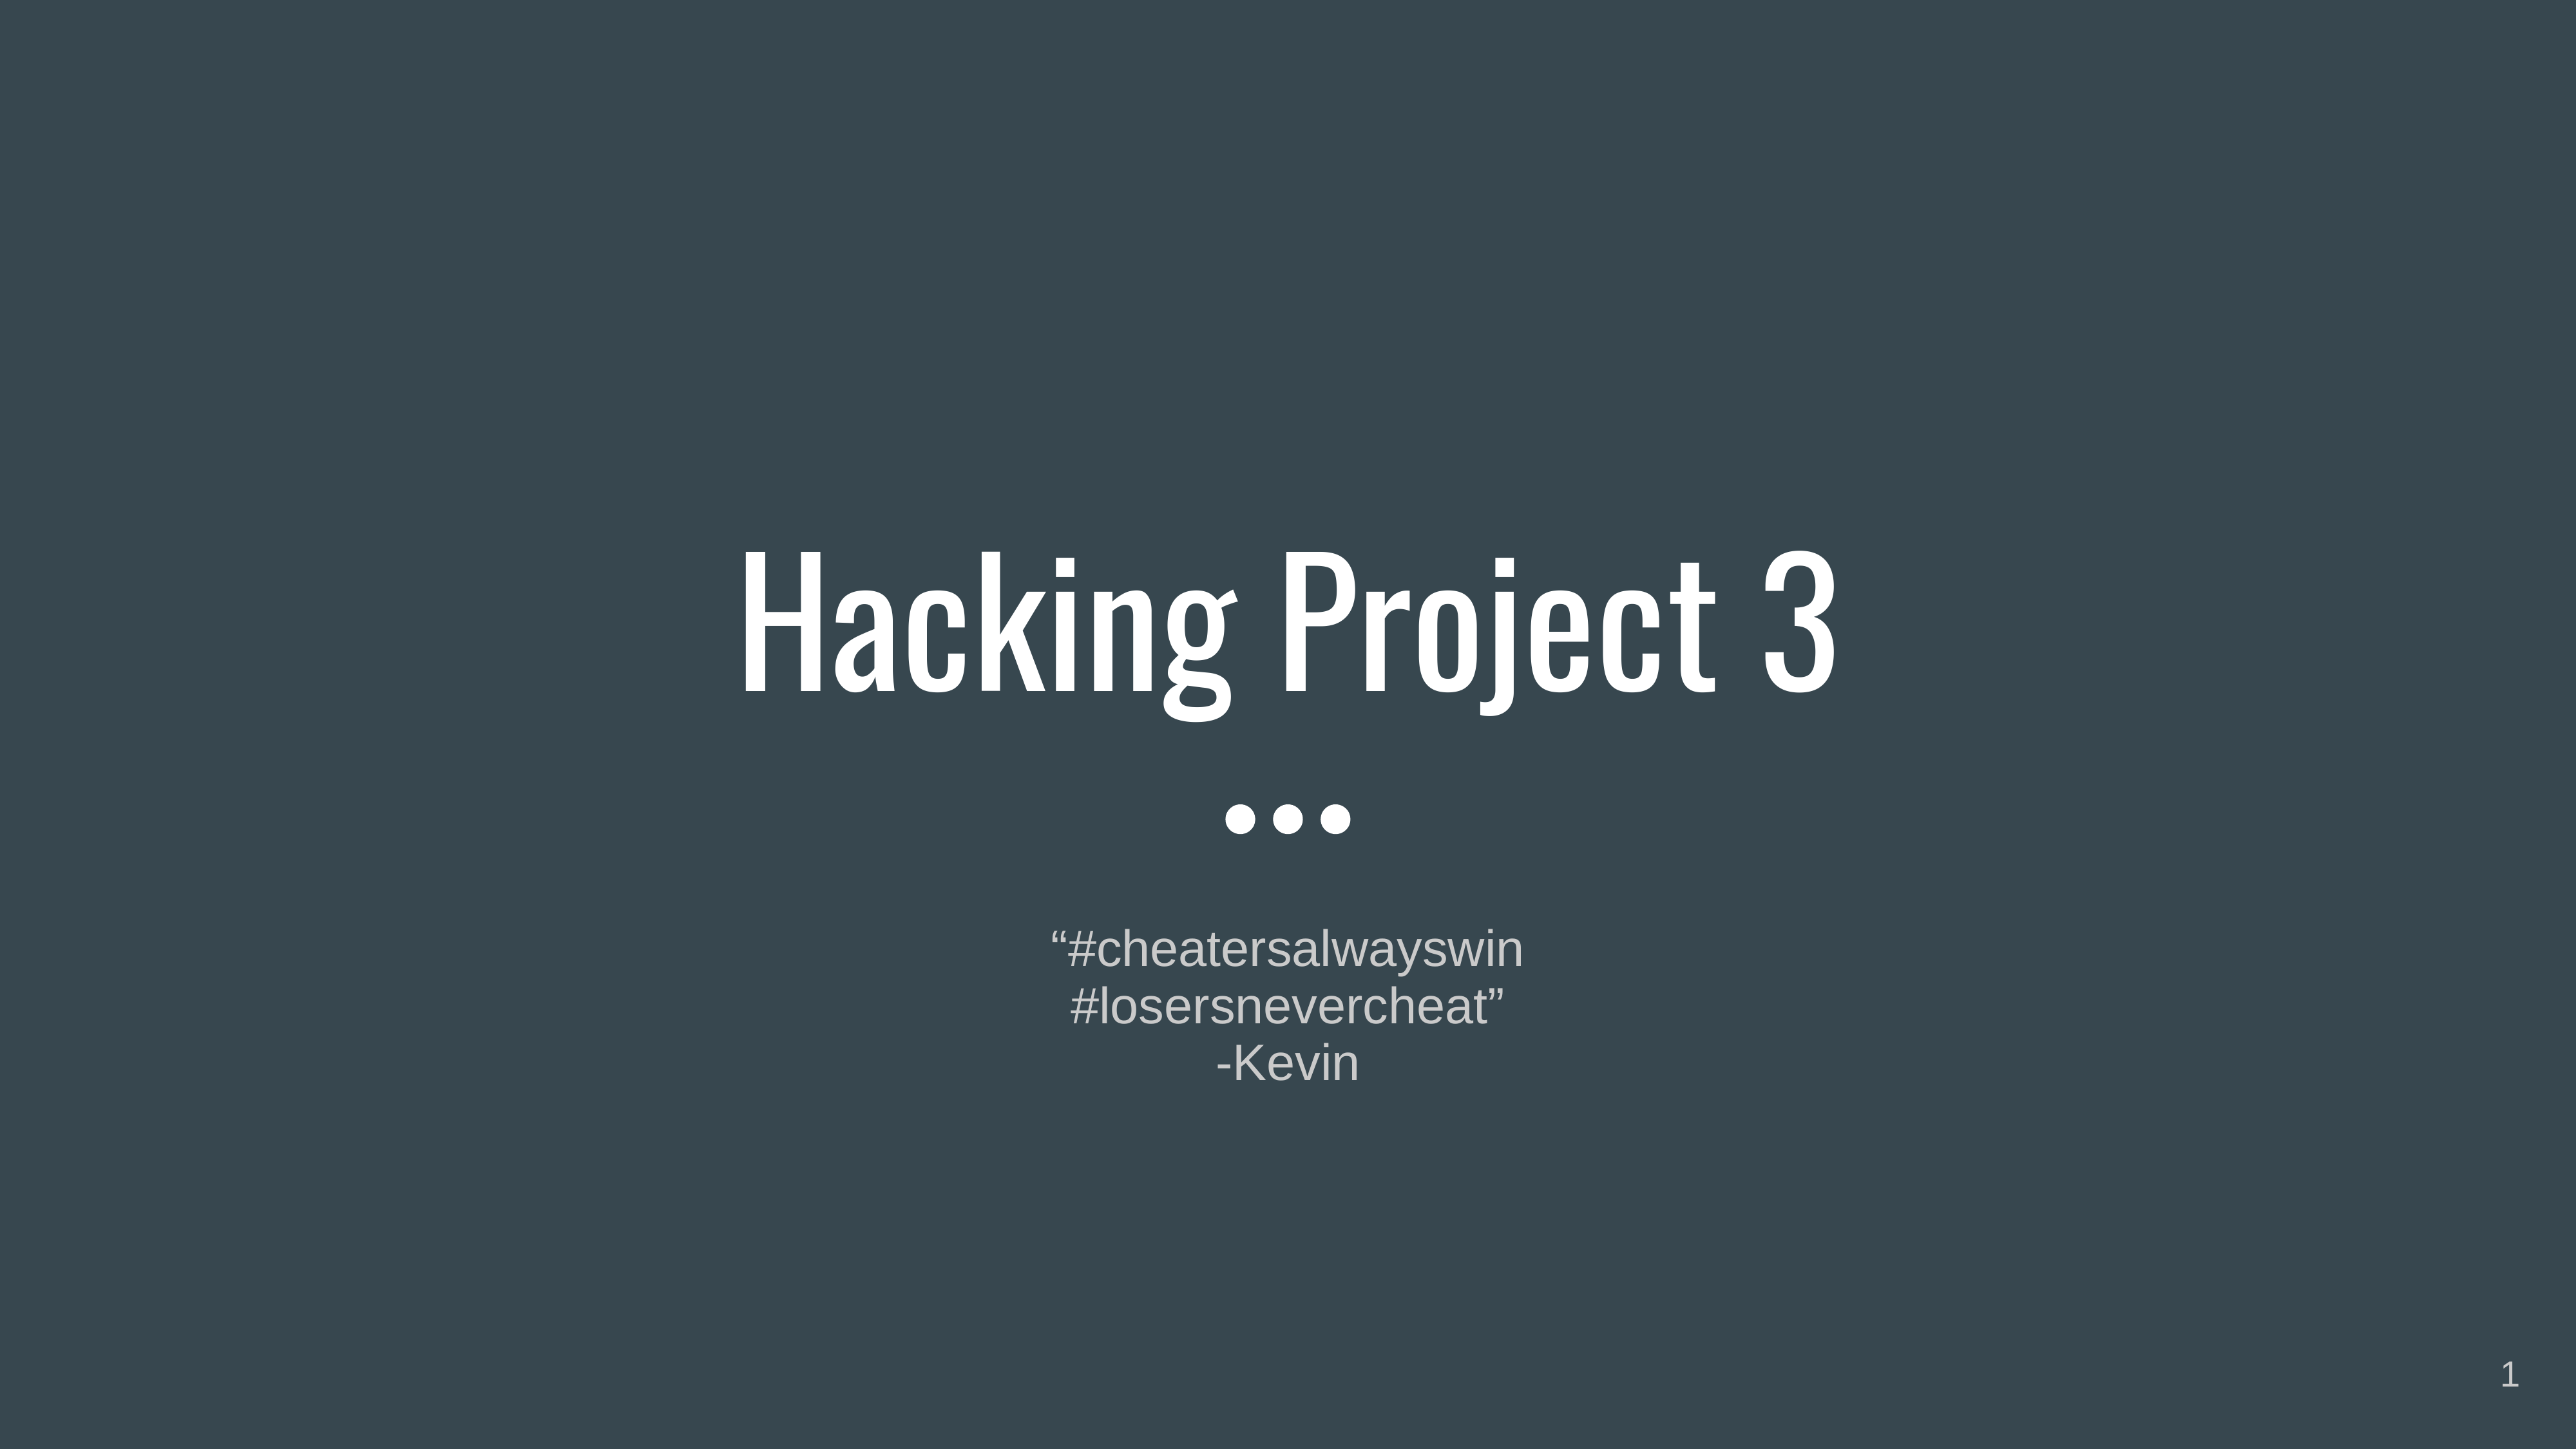

# Hacking Project 3
“#cheatersalwayswin
#losersnevercheat”
-Kevin
1